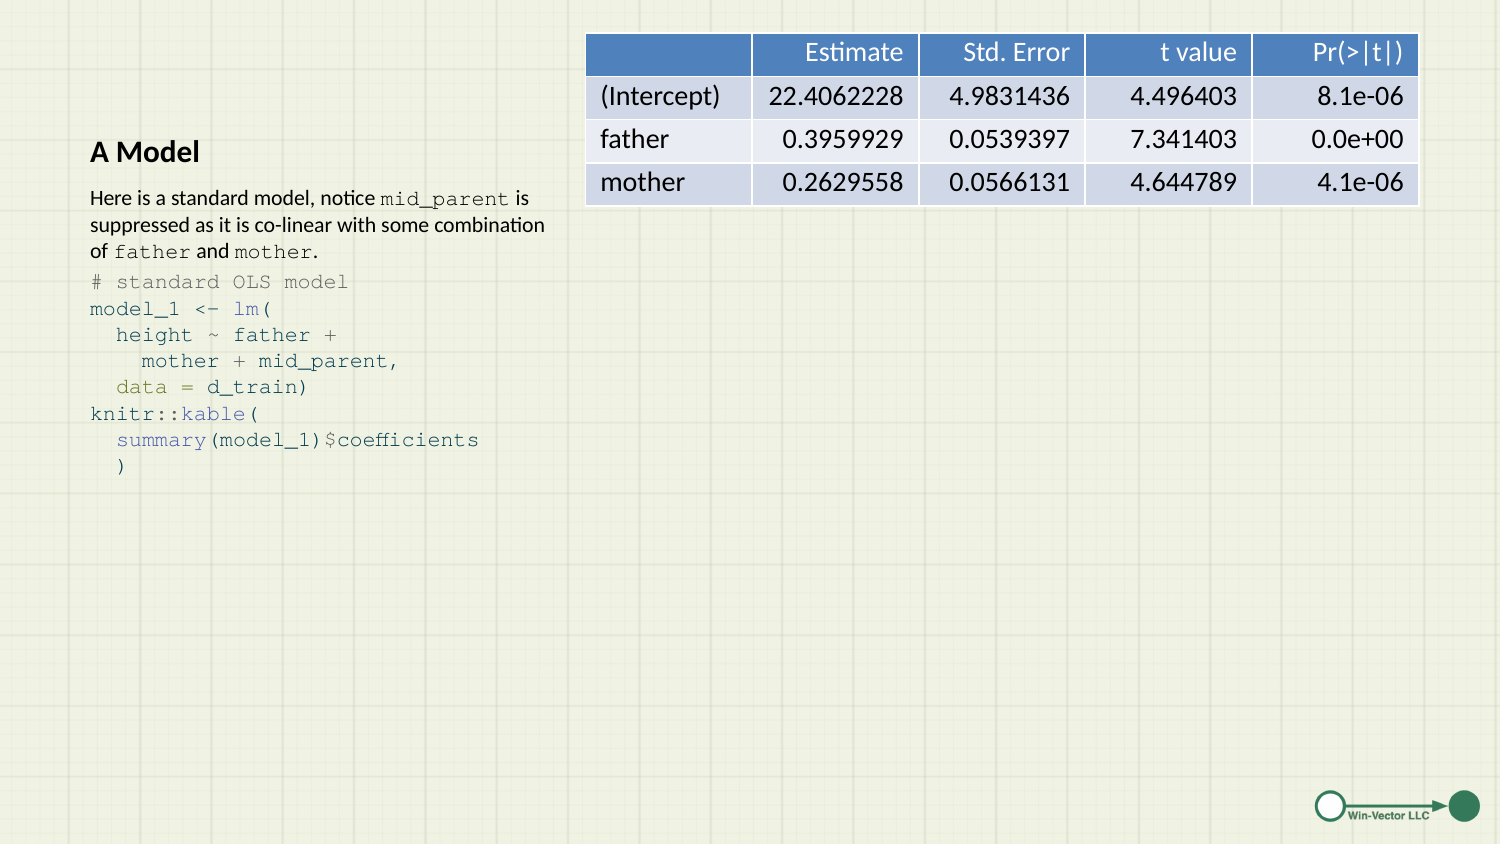

|  | Estimate | Std. Error | t value | Pr(>|t|) |
| --- | --- | --- | --- | --- |
| (Intercept) | 22.4062228 | 4.9831436 | 4.496403 | 8.1e-06 |
| father | 0.3959929 | 0.0539397 | 7.341403 | 0.0e+00 |
| mother | 0.2629558 | 0.0566131 | 4.644789 | 4.1e-06 |
# A Model
Here is a standard model, notice mid_parent is suppressed as it is co-linear with some combination of father and mother.
# standard OLS model model_1 <- lm( height ~ father + mother + mid_parent, data = d_train) knitr::kable( summary(model_1)$coefficients )